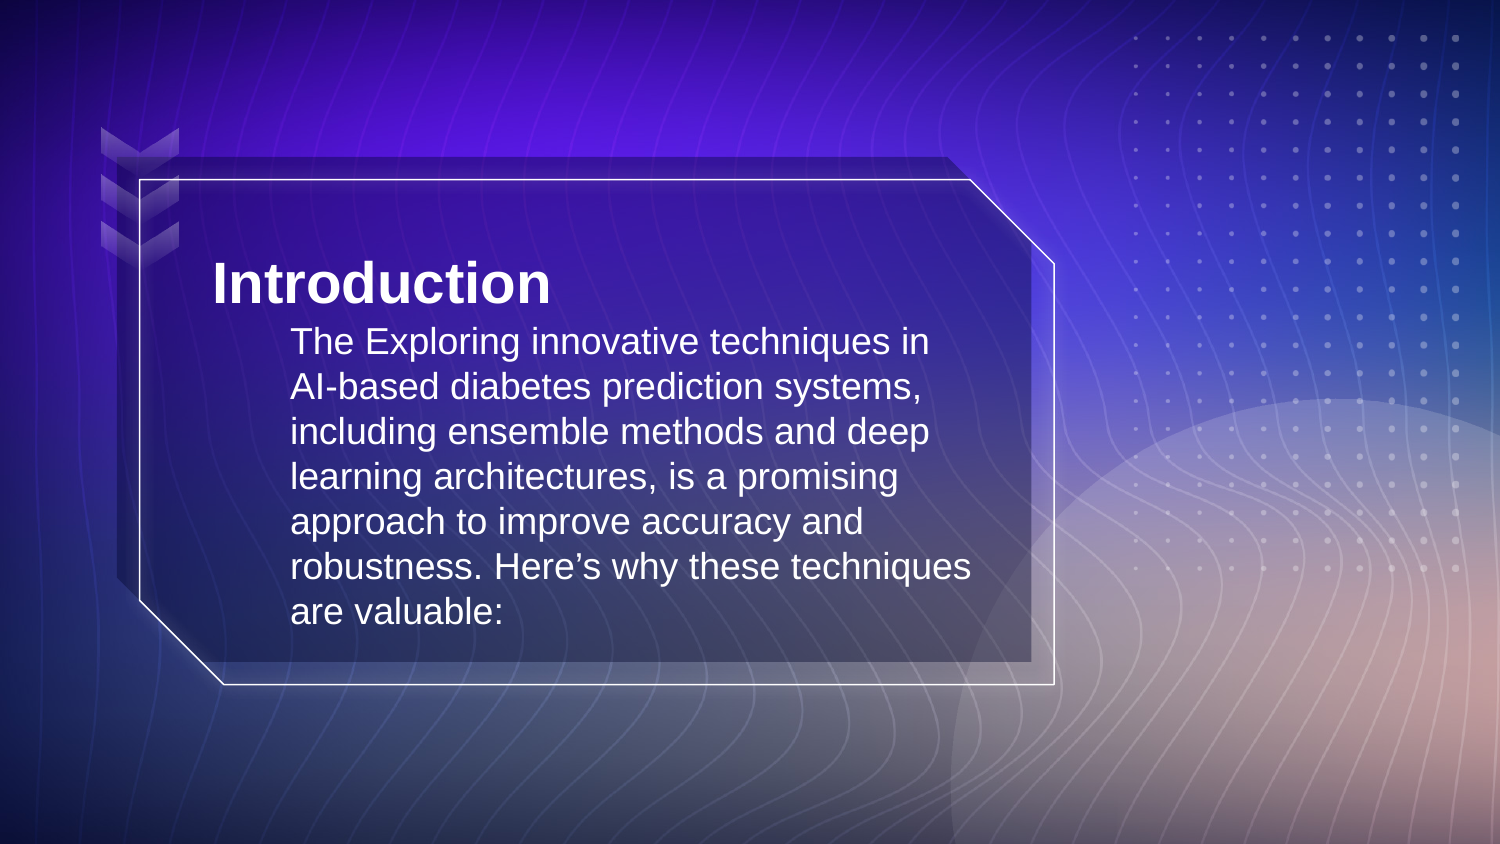

# Introduction
The Exploring innovative techniques in AI-based diabetes prediction systems, including ensemble methods and deep learning architectures, is a promising approach to improve accuracy and robustness. Here’s why these techniques are valuable: